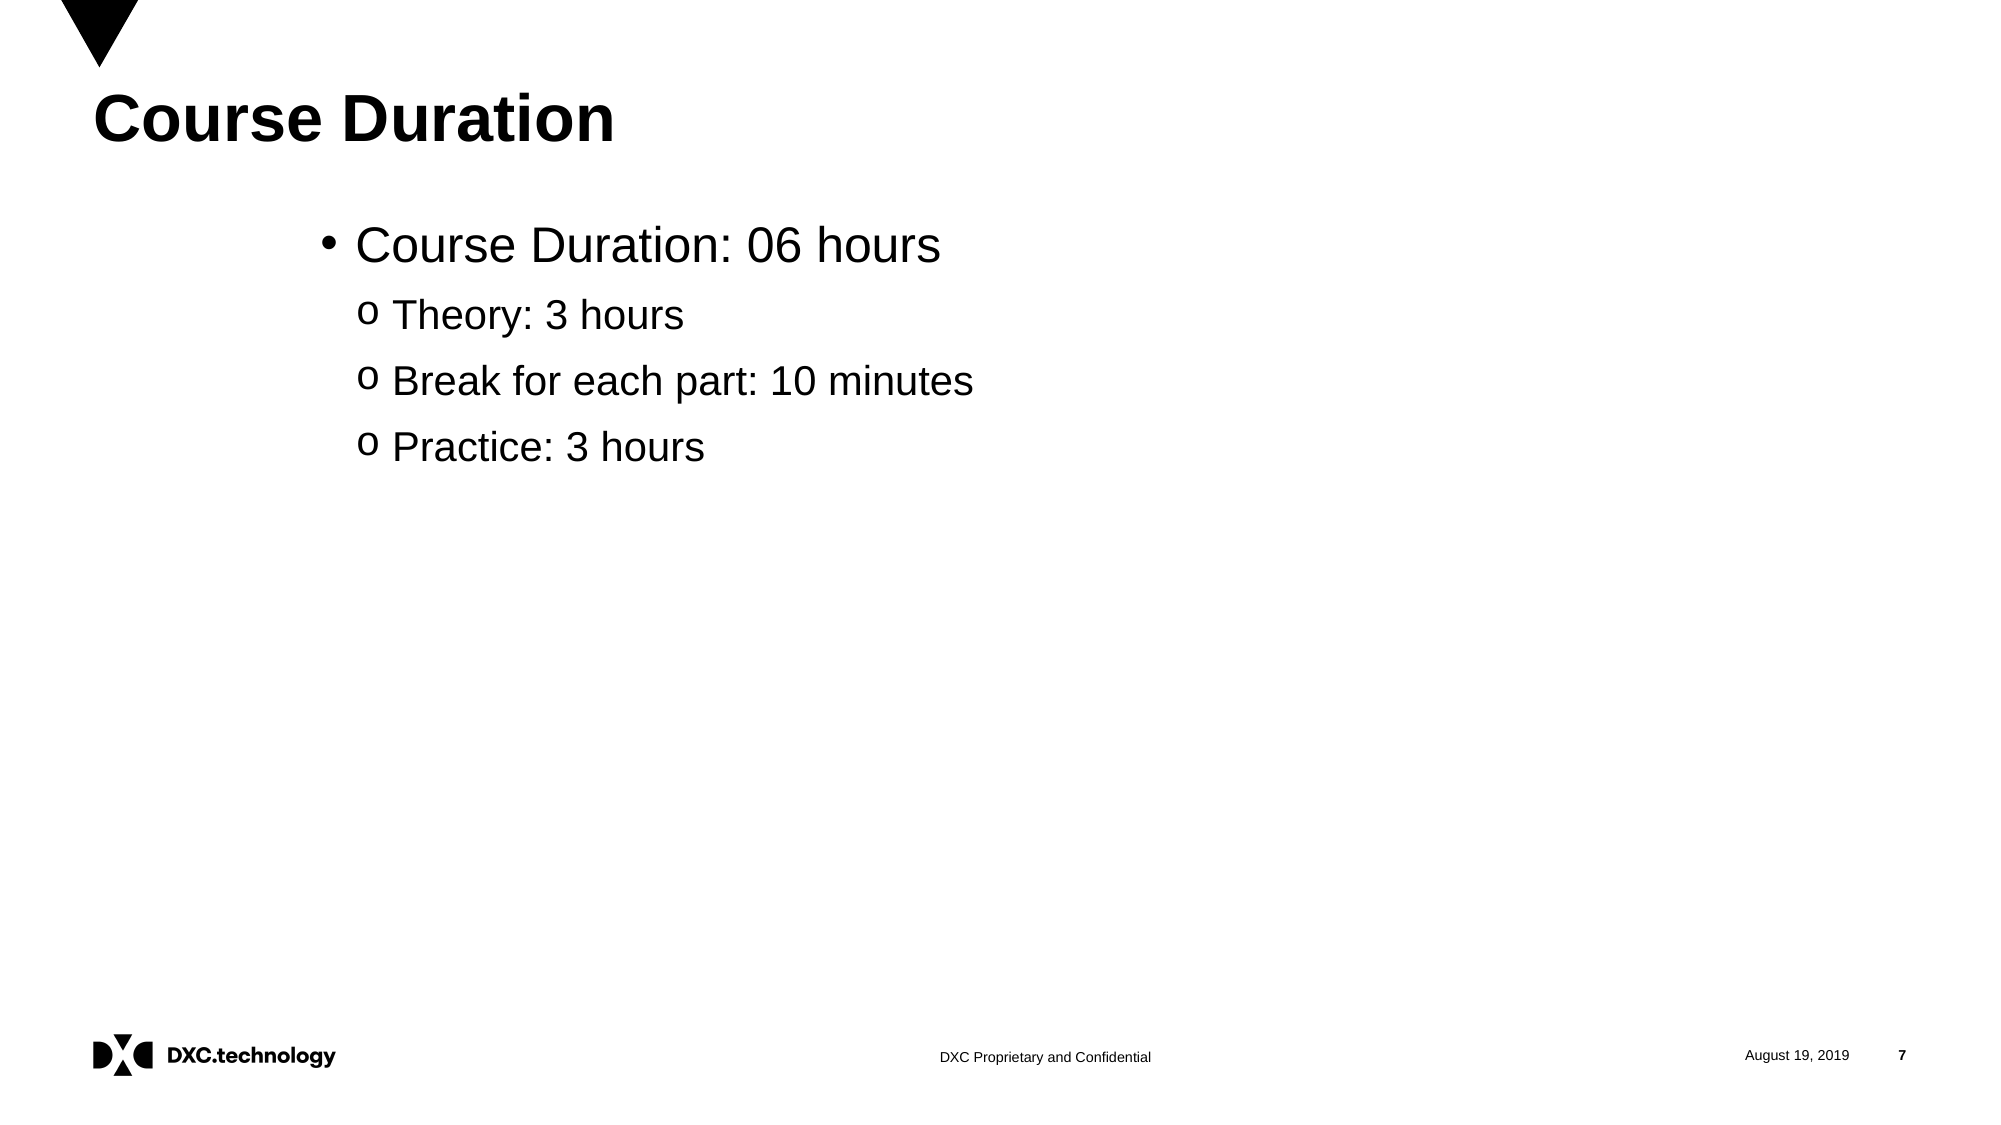

# Course Duration
Course Duration: 06 hours
 Theory: 3 hours
 Break for each part: 10 minutes
 Practice: 3 hours